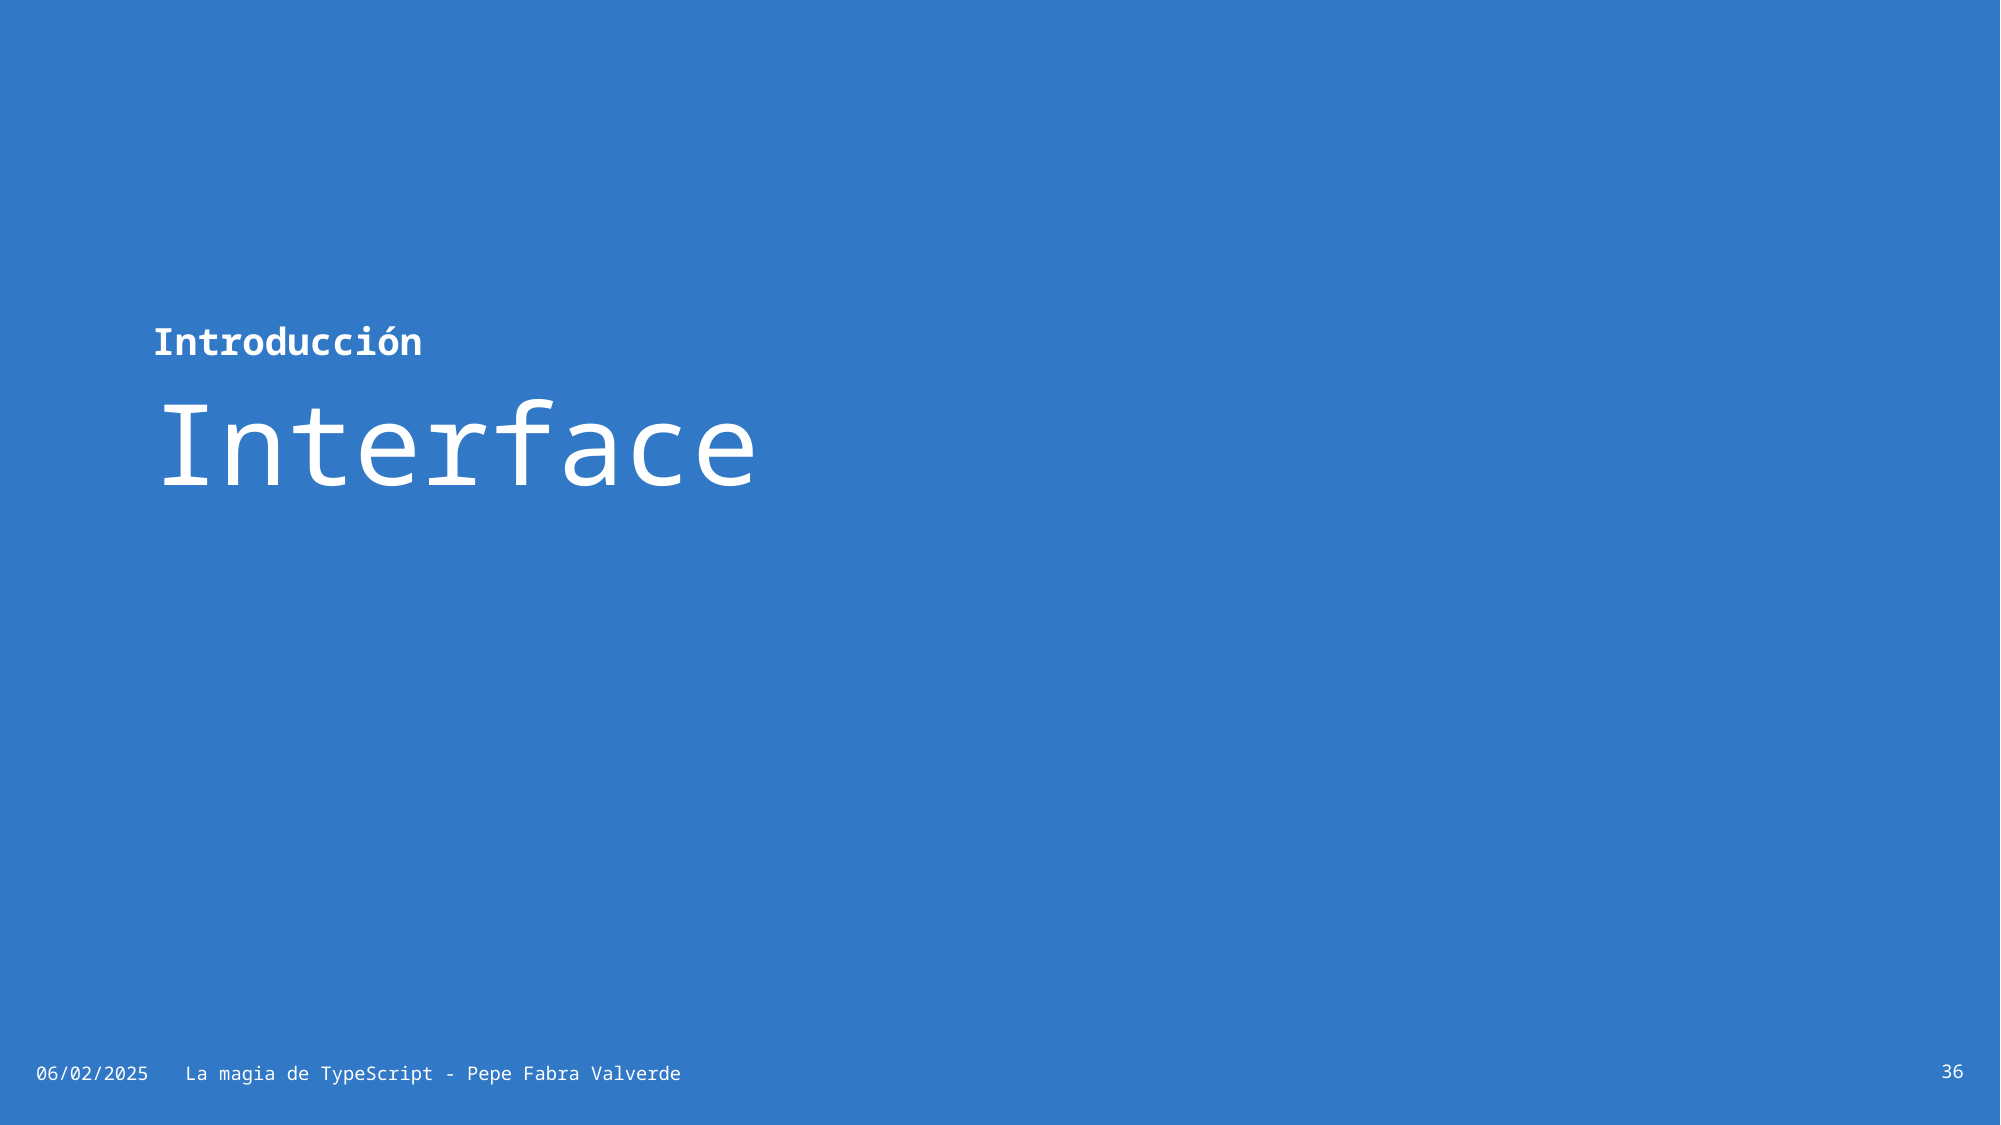

# Interface
Introducción

06/02/2025
La magia de TypeScript - Pepe Fabra Valverde
36